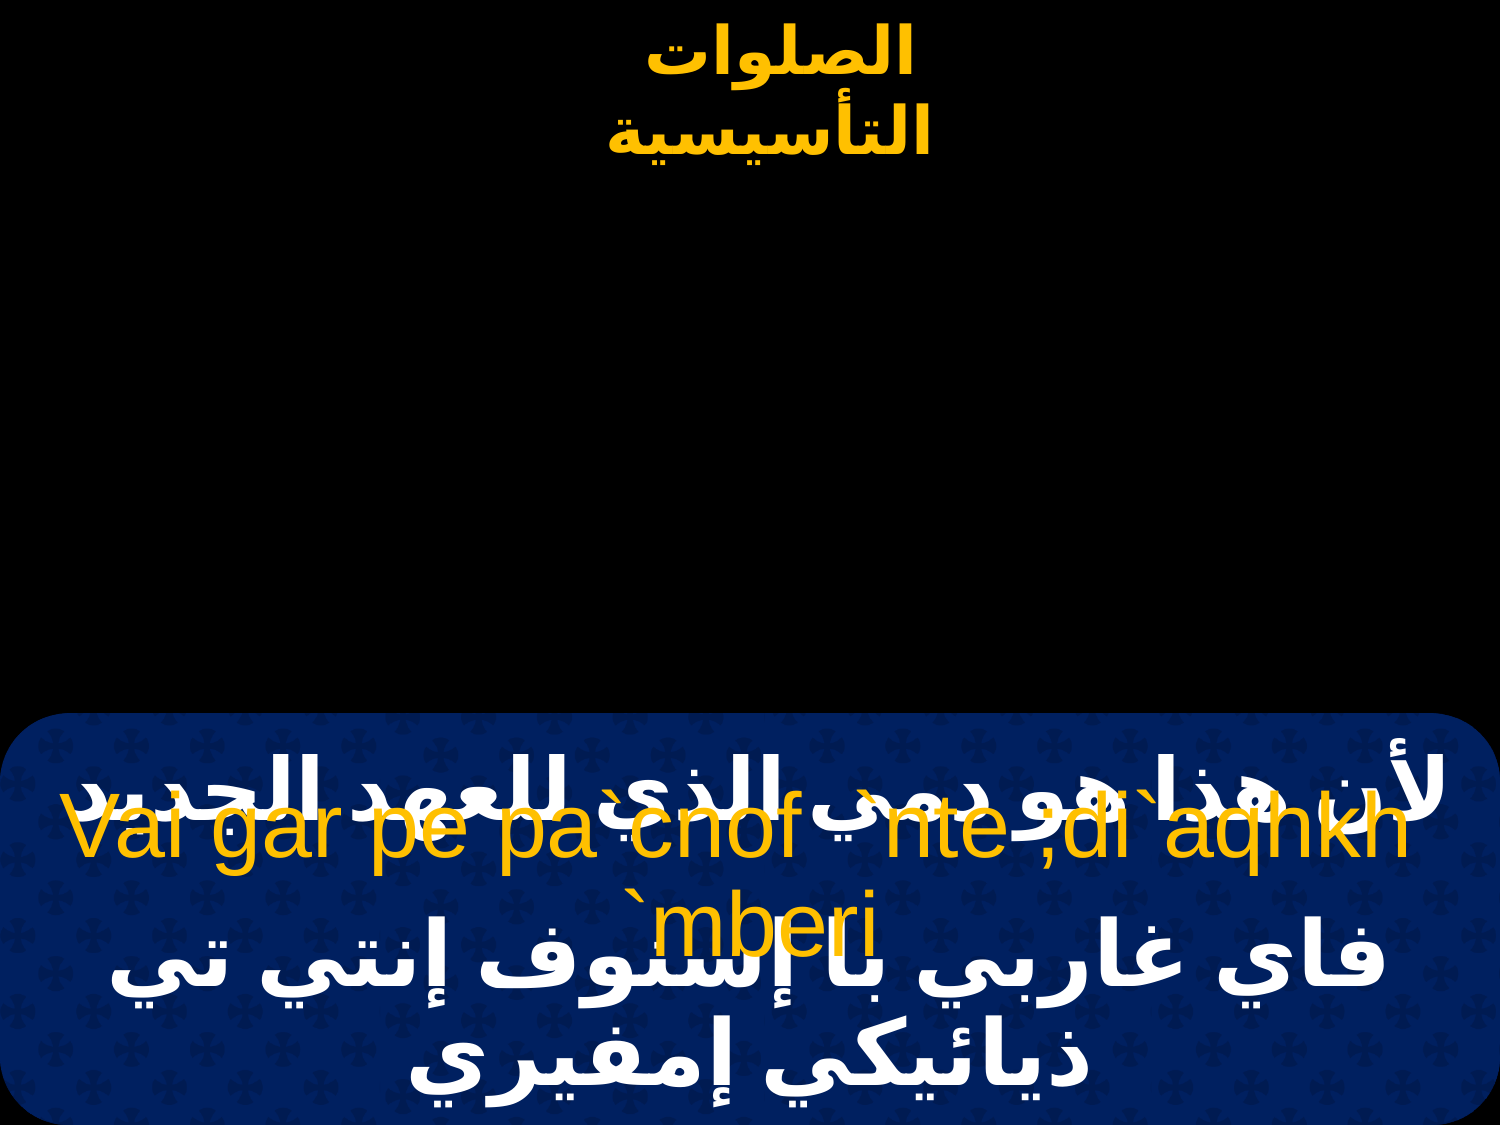

# لأن هذا هو دمي الذي للعهد الجديد
Vai gar pe pa`cnof  `nte ;di`aqhkh  `mberi
فاي غاربي با إسنوف إنتي تي ذيائيكي إمفيري